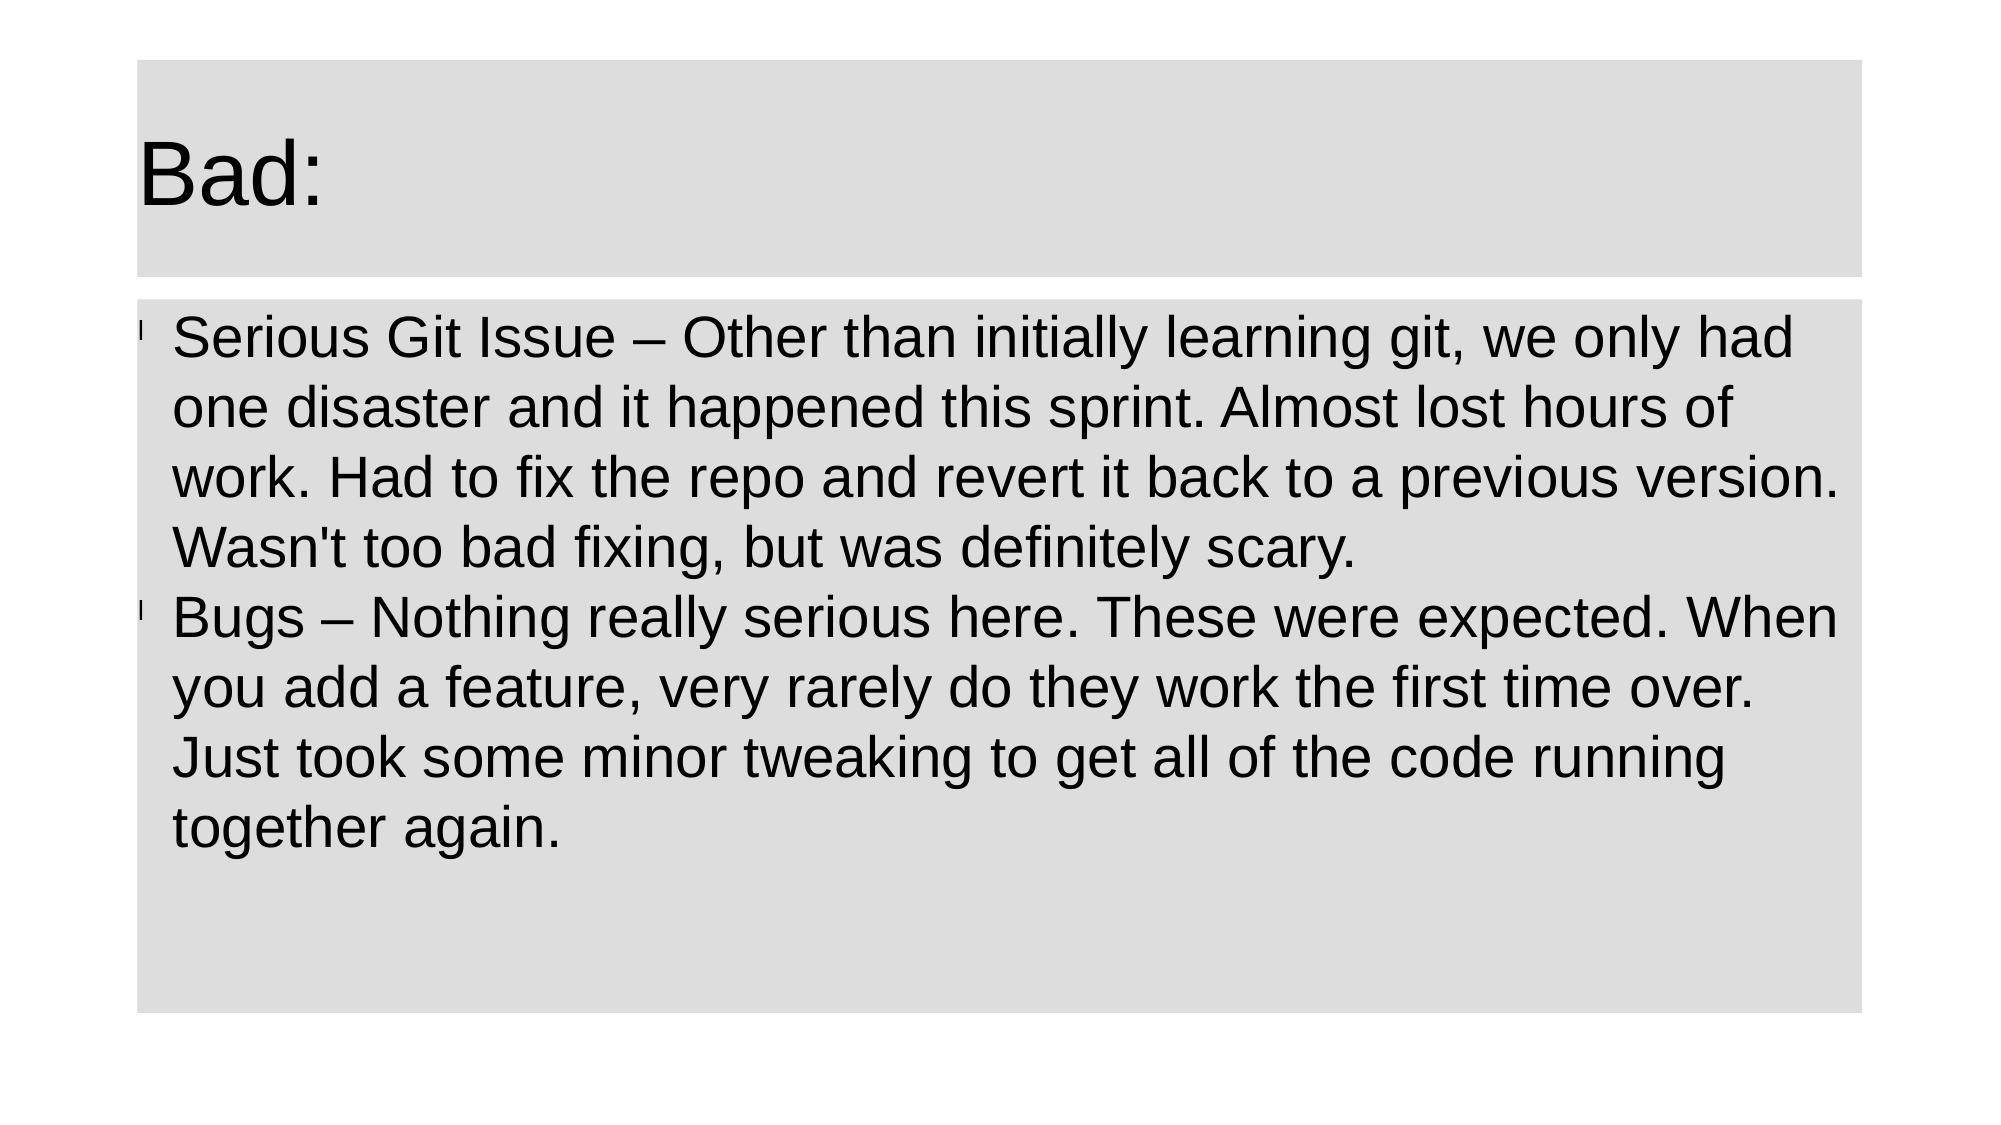

Bad:

Serious Git Issue – Other than initially learning git, we only had one disaster and it happened this sprint. Almost lost hours of work. Had to fix the repo and revert it back to a previous version. Wasn't too bad fixing, but was definitely scary.
Bugs – Nothing really serious here. These were expected. When you add a feature, very rarely do they work the first time over. Just took some minor tweaking to get all of the code running together again.